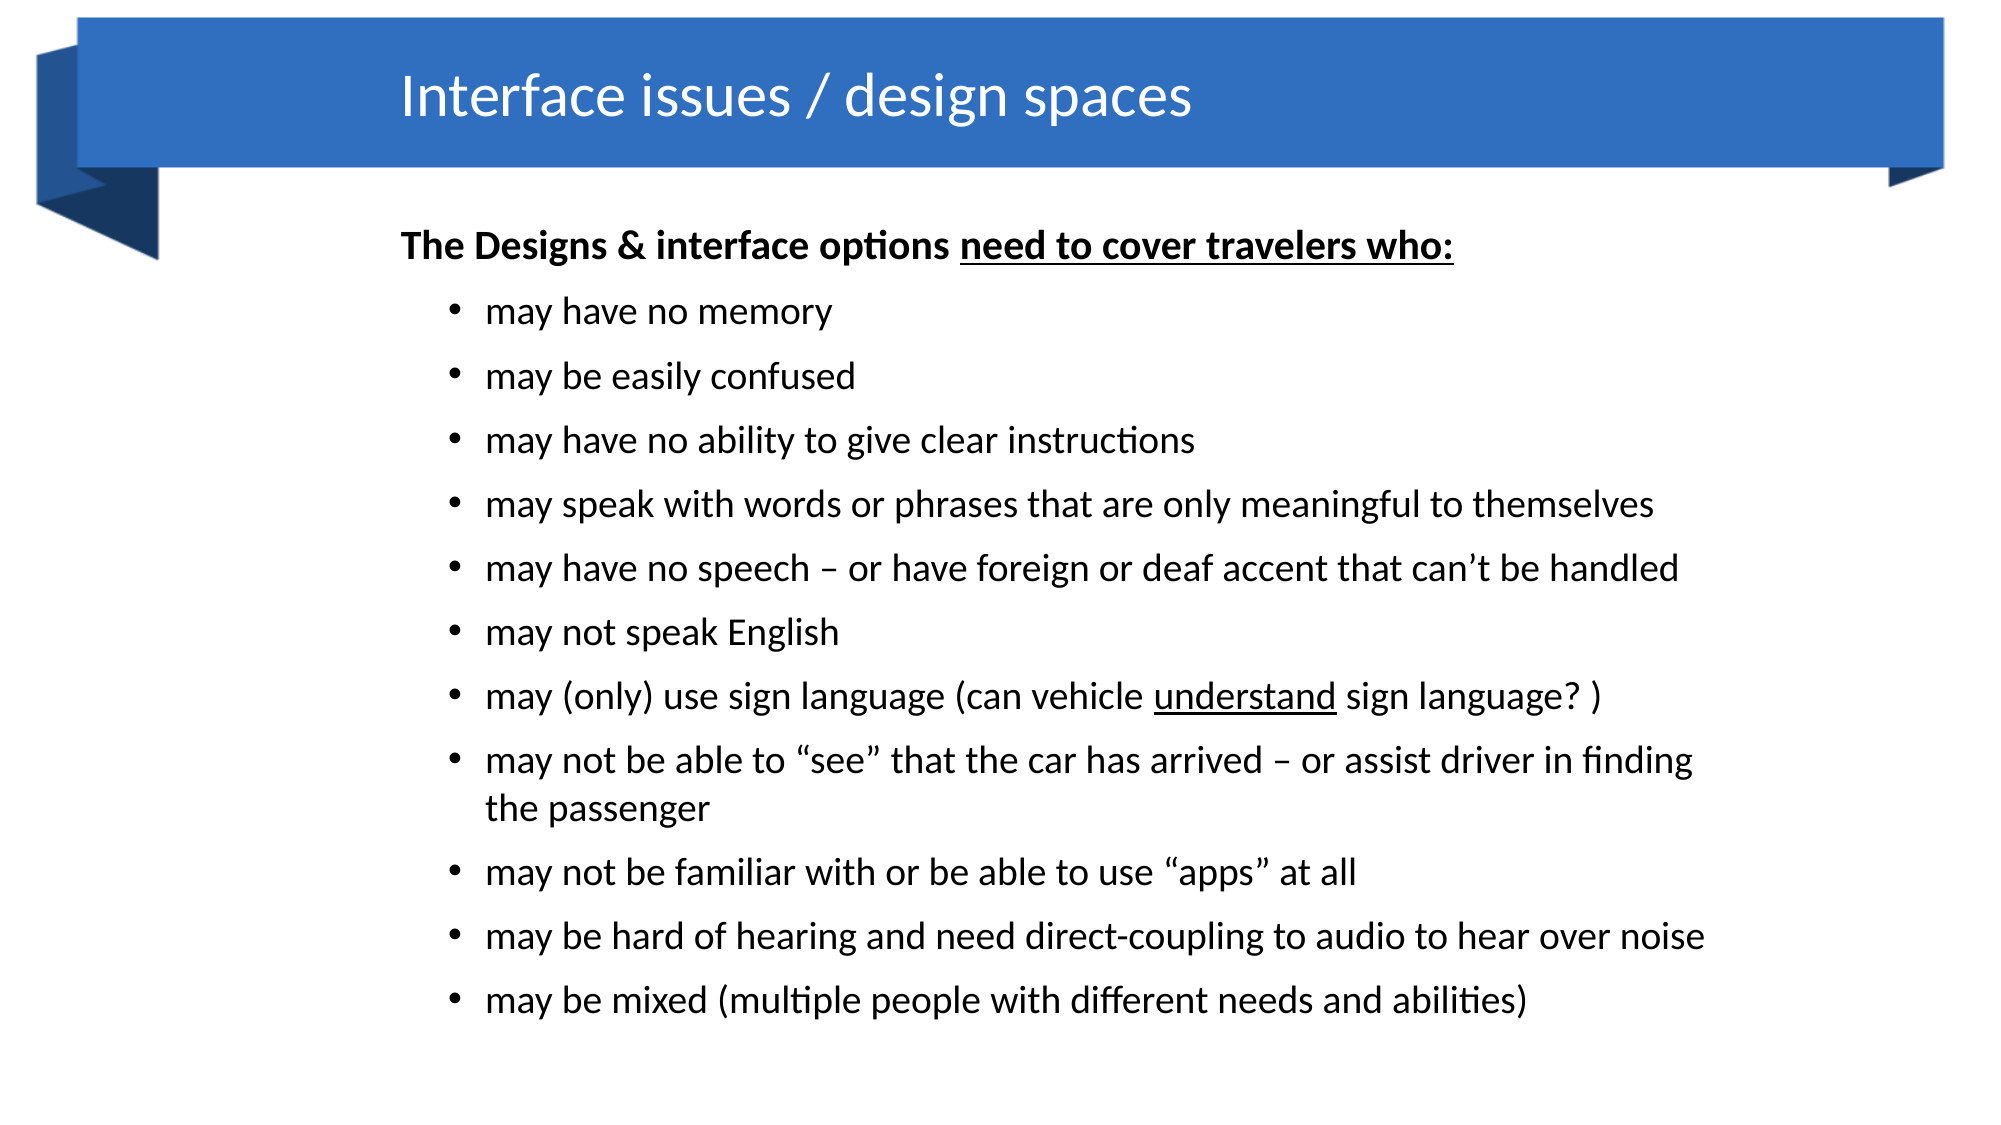

# Interface issues / design spaces

The Designs & interface options need to cover travelers who:
may have no memory
may be easily confused
may have no ability to give clear instructions
may speak with words or phrases that are only meaningful to themselves
may have no speech – or have foreign or deaf accent that can’t be handled
may not speak English
may (only) use sign language (can vehicle understand sign language? )
may not be able to “see” that the car has arrived – or assist driver in finding the passenger
may not be familiar with or be able to use “apps” at all
may be hard of hearing and need direct-coupling to audio to hear over noise
may be mixed (multiple people with different needs and abilities)